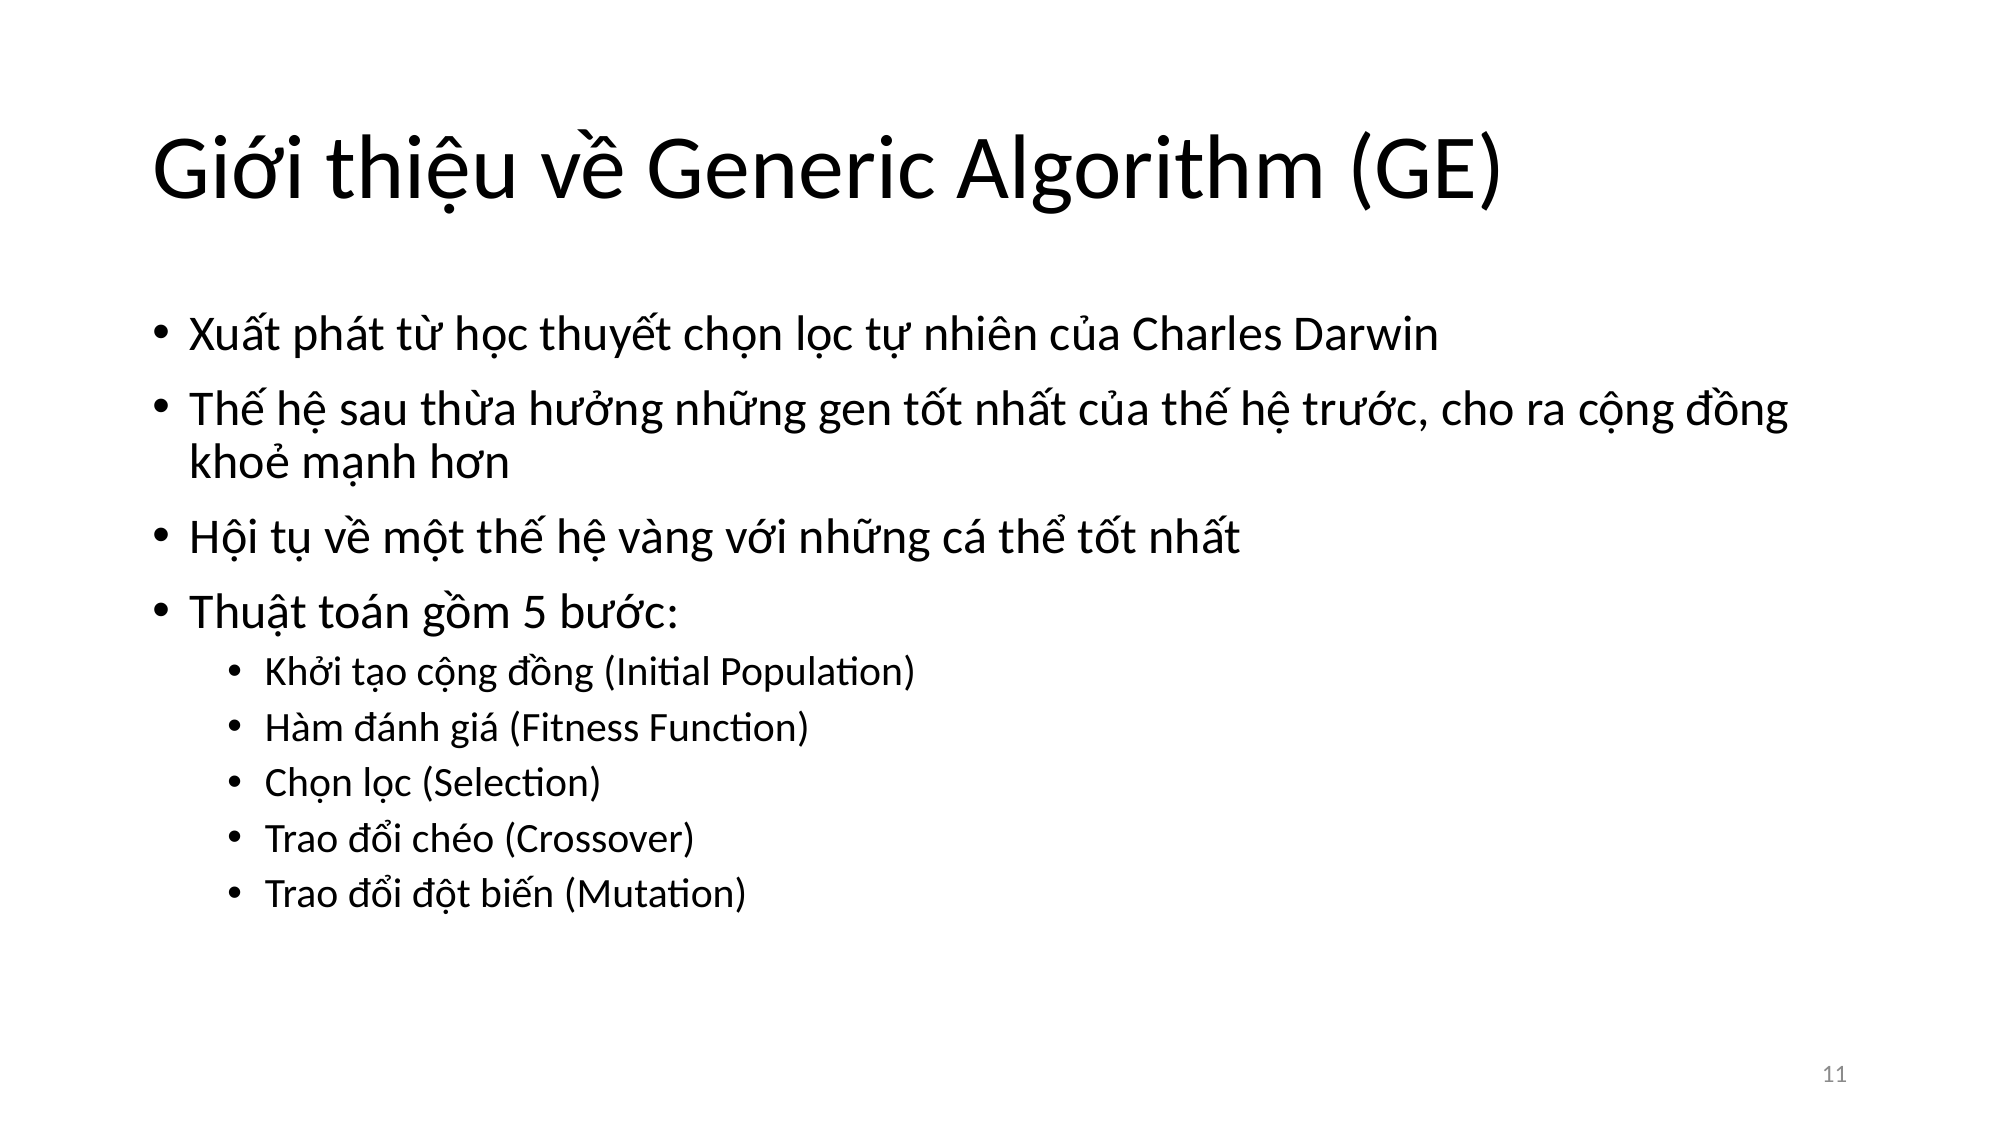

# Giới thiệu về Generic Algorithm (GE)
Xuất phát từ học thuyết chọn lọc tự nhiên của Charles Darwin
Thế hệ sau thừa hưởng những gen tốt nhất của thế hệ trước, cho ra cộng đồng khoẻ mạnh hơn
Hội tụ về một thế hệ vàng với những cá thể tốt nhất
Thuật toán gồm 5 bước:
Khởi tạo cộng đồng (Initial Population)
Hàm đánh giá (Fitness Function)
Chọn lọc (Selection)
Trao đổi chéo (Crossover)
Trao đổi đột biến (Mutation)
11